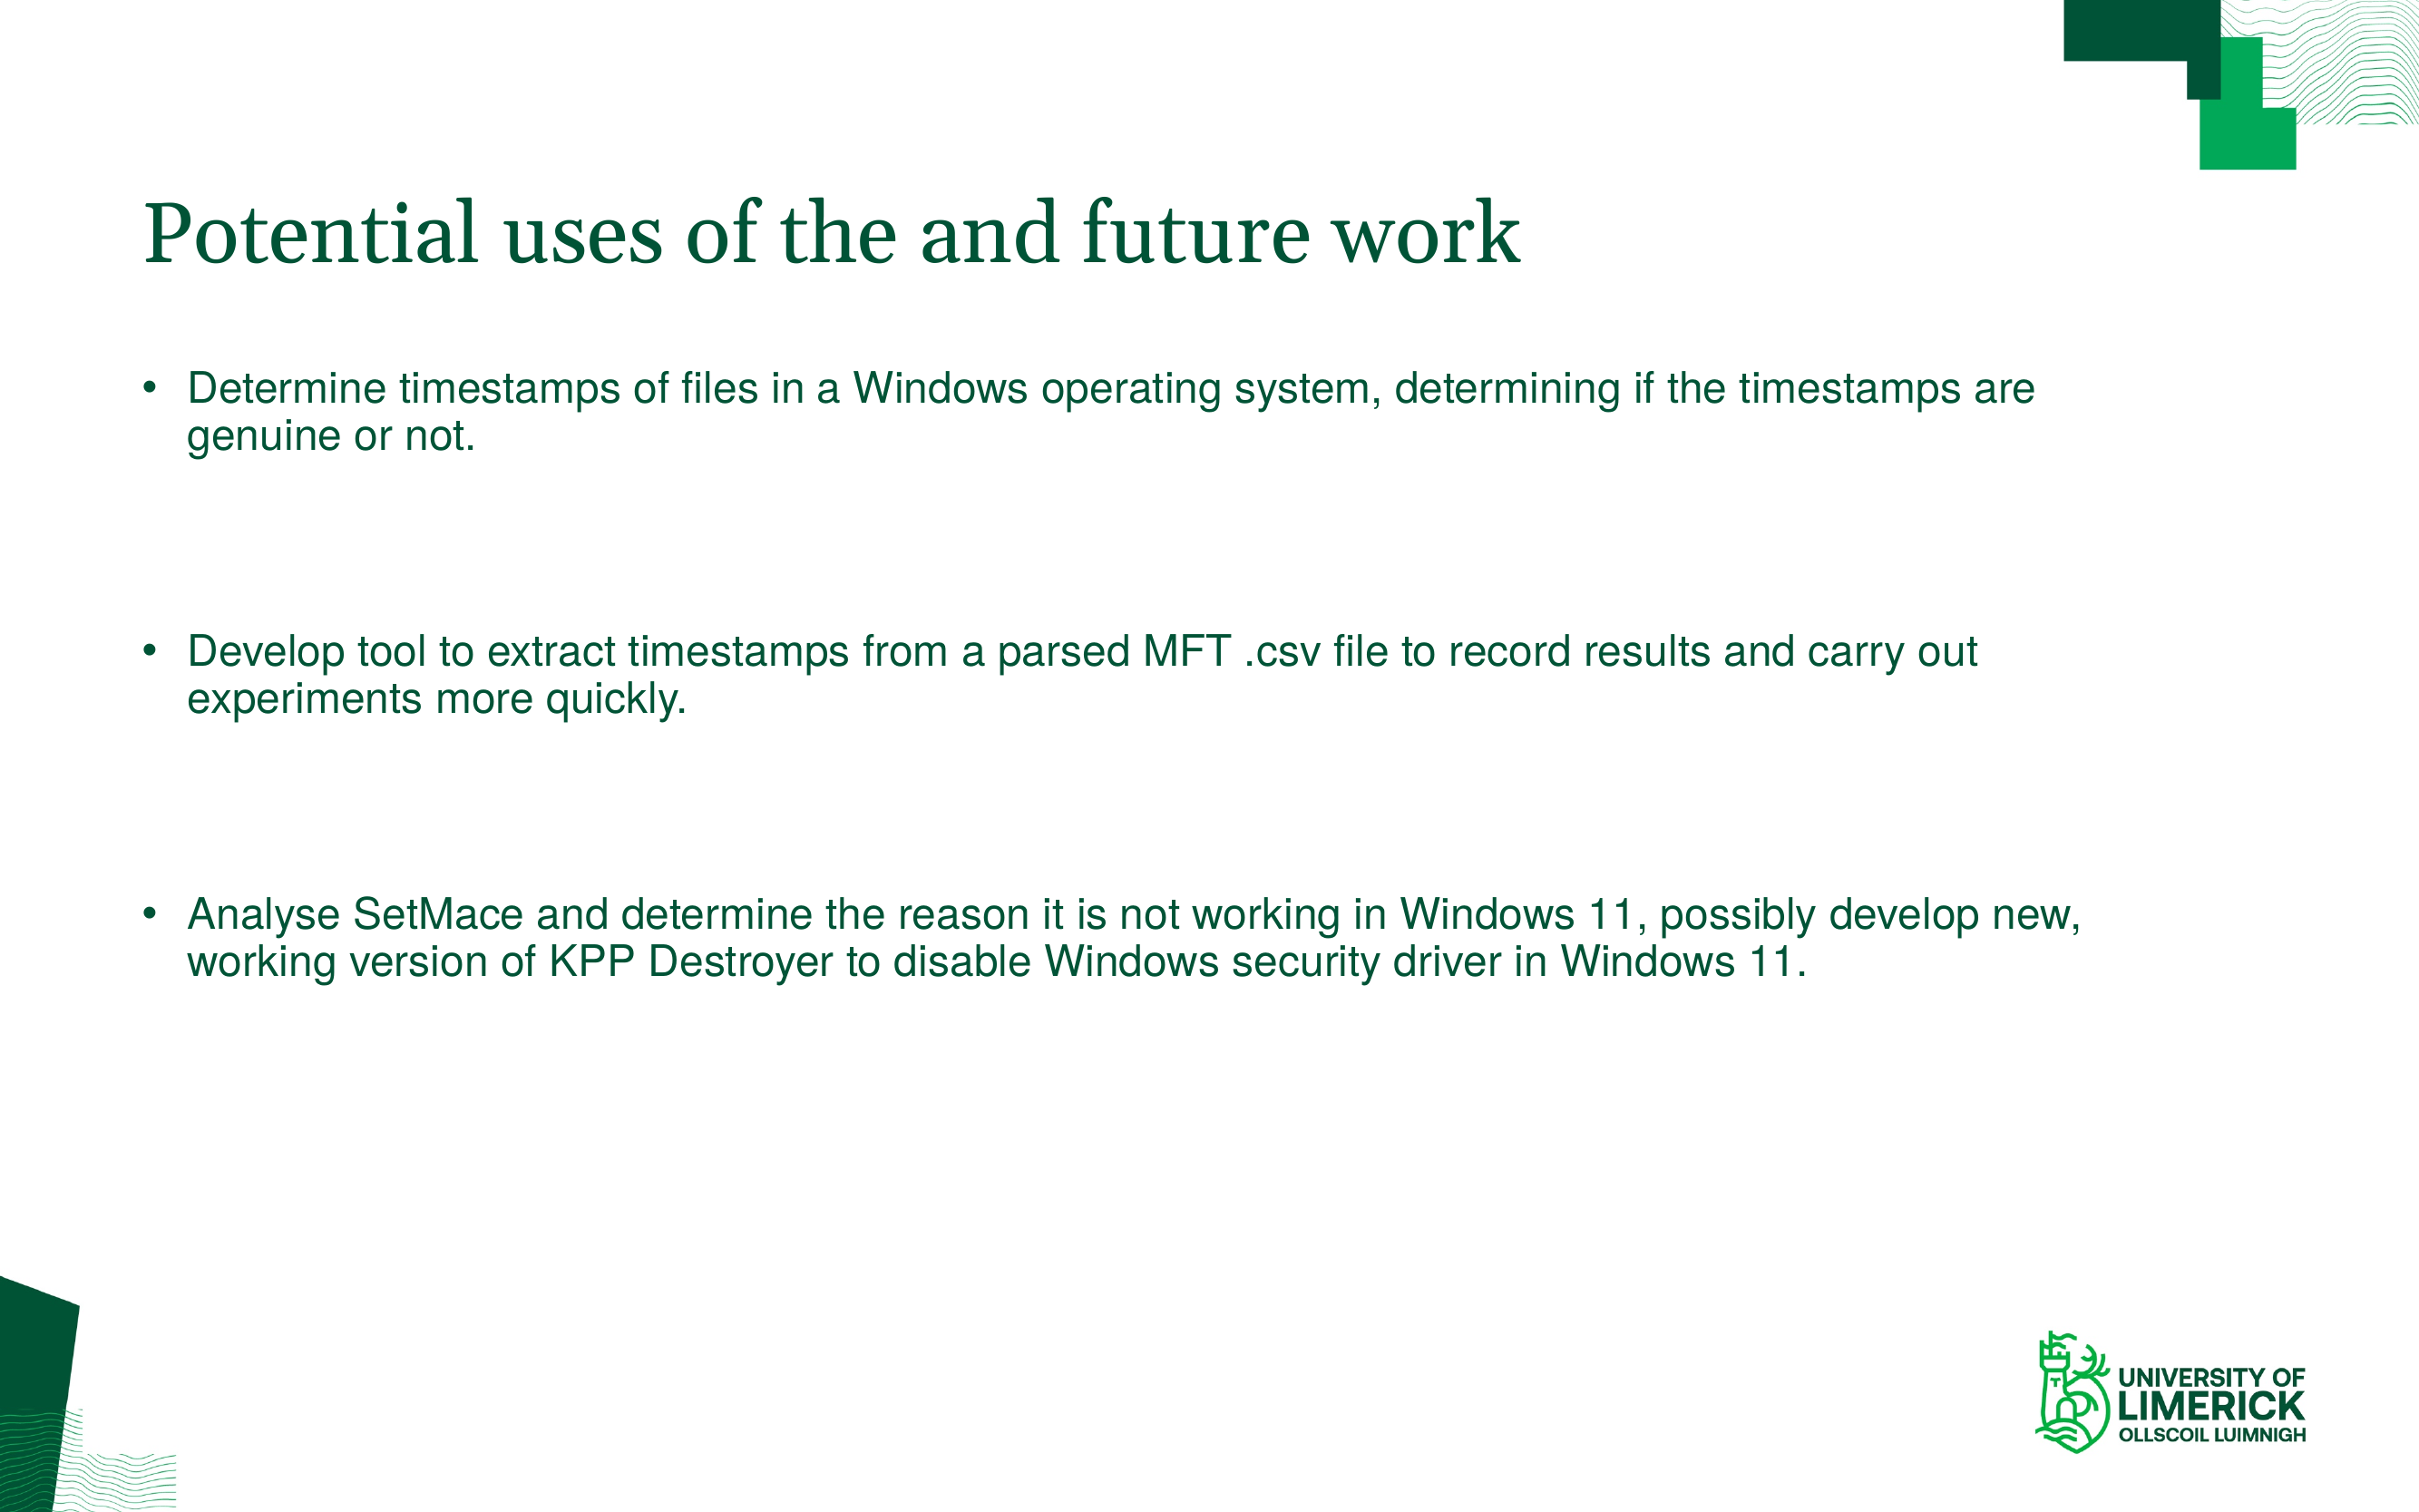

# Potential uses of the and future work
Determine timestamps of files in a Windows operating system, determining if the timestamps are genuine or not.

Develop tool to extract timestamps from a parsed MFT .csv file to record results and carry out experiments more quickly.

Analyse SetMace and determine the reason it is not working in Windows 11, possibly develop new, working version of KPP Destroyer to disable Windows security driver in Windows 11.